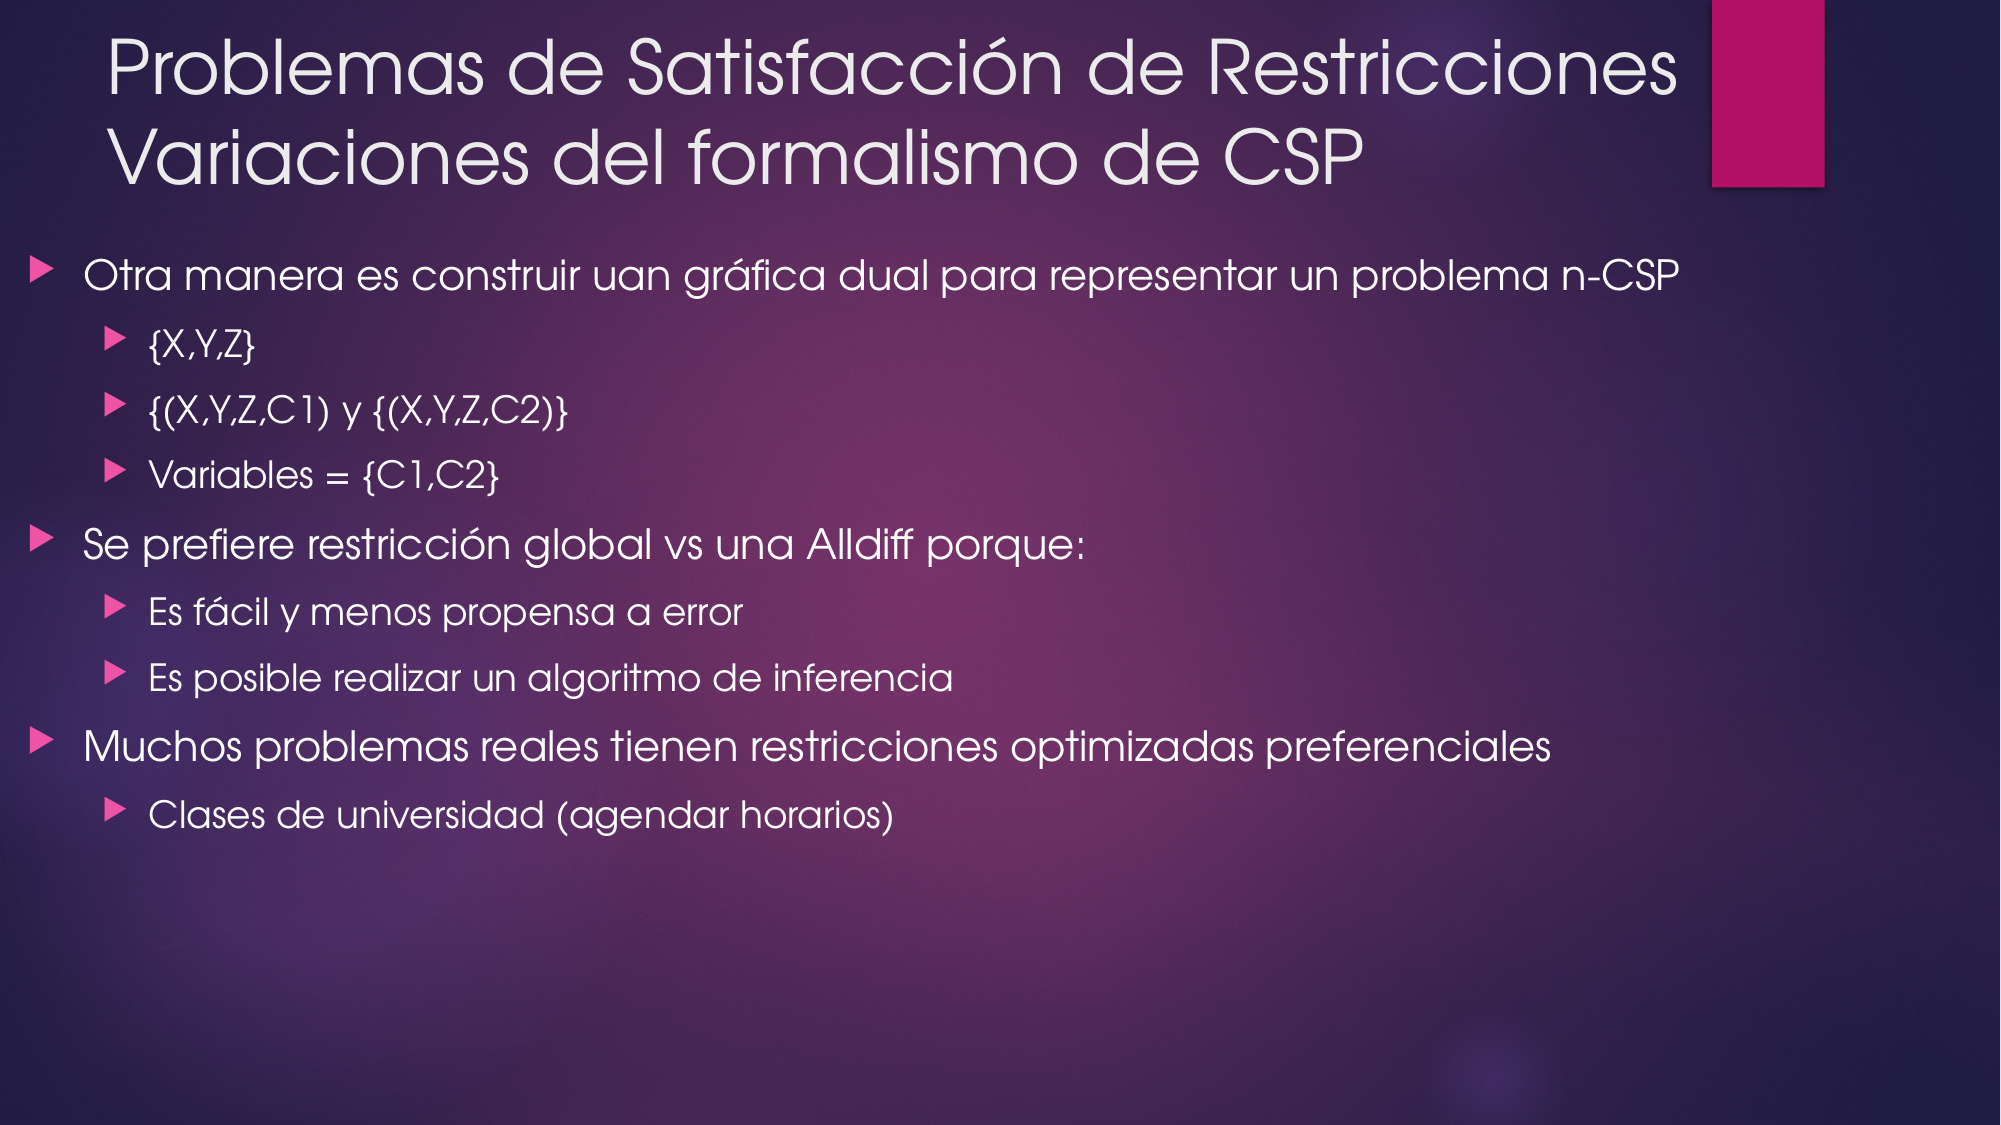

# Problemas de Satisfacción de Restricciones Variaciones del formalismo de CSP
Otra manera es construir uan gráfica dual para representar un problema n-CSP
{X,Y,Z}
{(X,Y,Z,C1) y {(X,Y,Z,C2)}
Variables = {C1,C2}
Se prefiere restricción global vs una Alldiff porque:
Es fácil y menos propensa a error
Es posible realizar un algoritmo de inferencia
Muchos problemas reales tienen restricciones optimizadas preferenciales
Clases de universidad (agendar horarios)